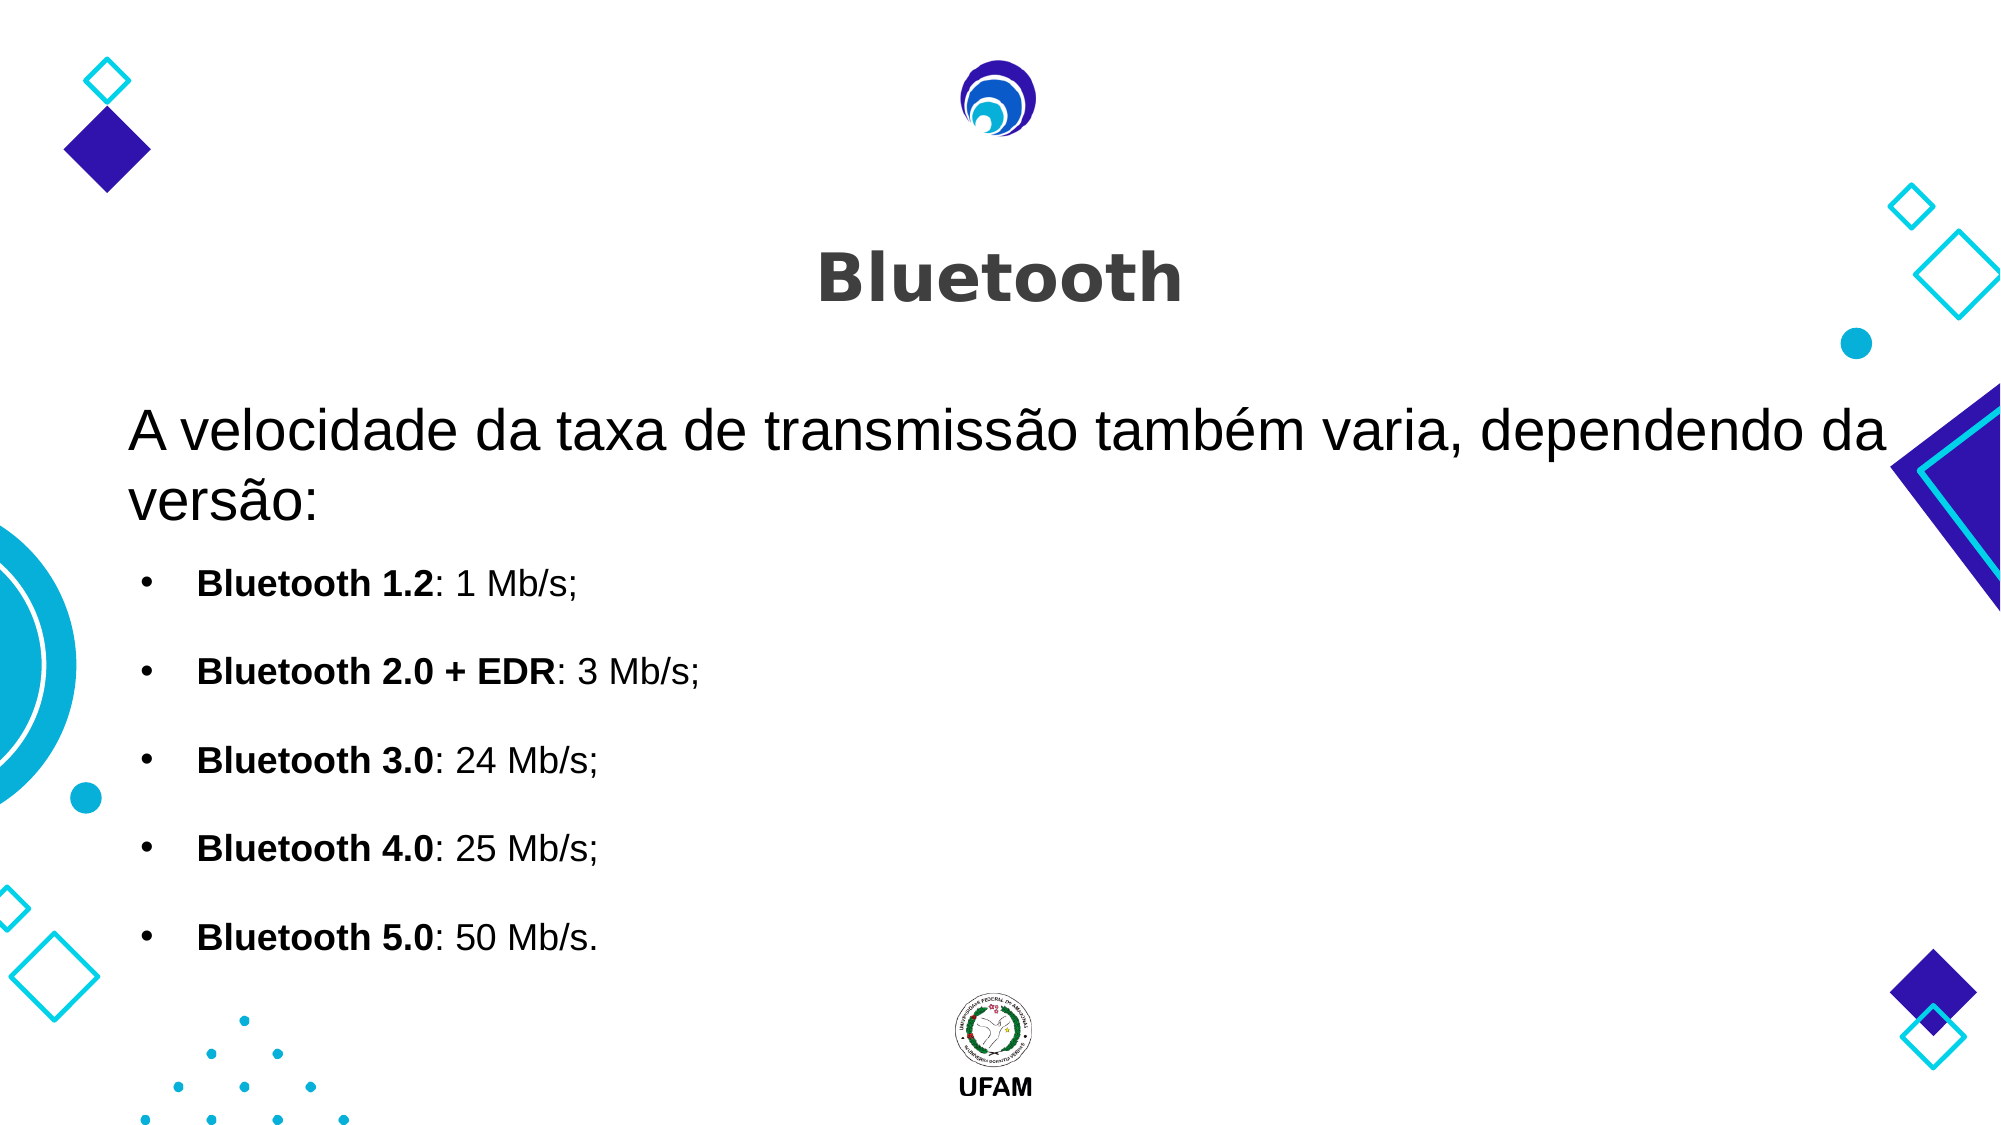

# Bluetooth
A velocidade da taxa de transmissão também varia, dependendo da versão:
Bluetooth 1.2: 1 Mb/s;
Bluetooth 2.0 + EDR: 3 Mb/s;
Bluetooth 3.0: 24 Mb/s;
Bluetooth 4.0: 25 Mb/s;
Bluetooth 5.0: 50 Mb/s.